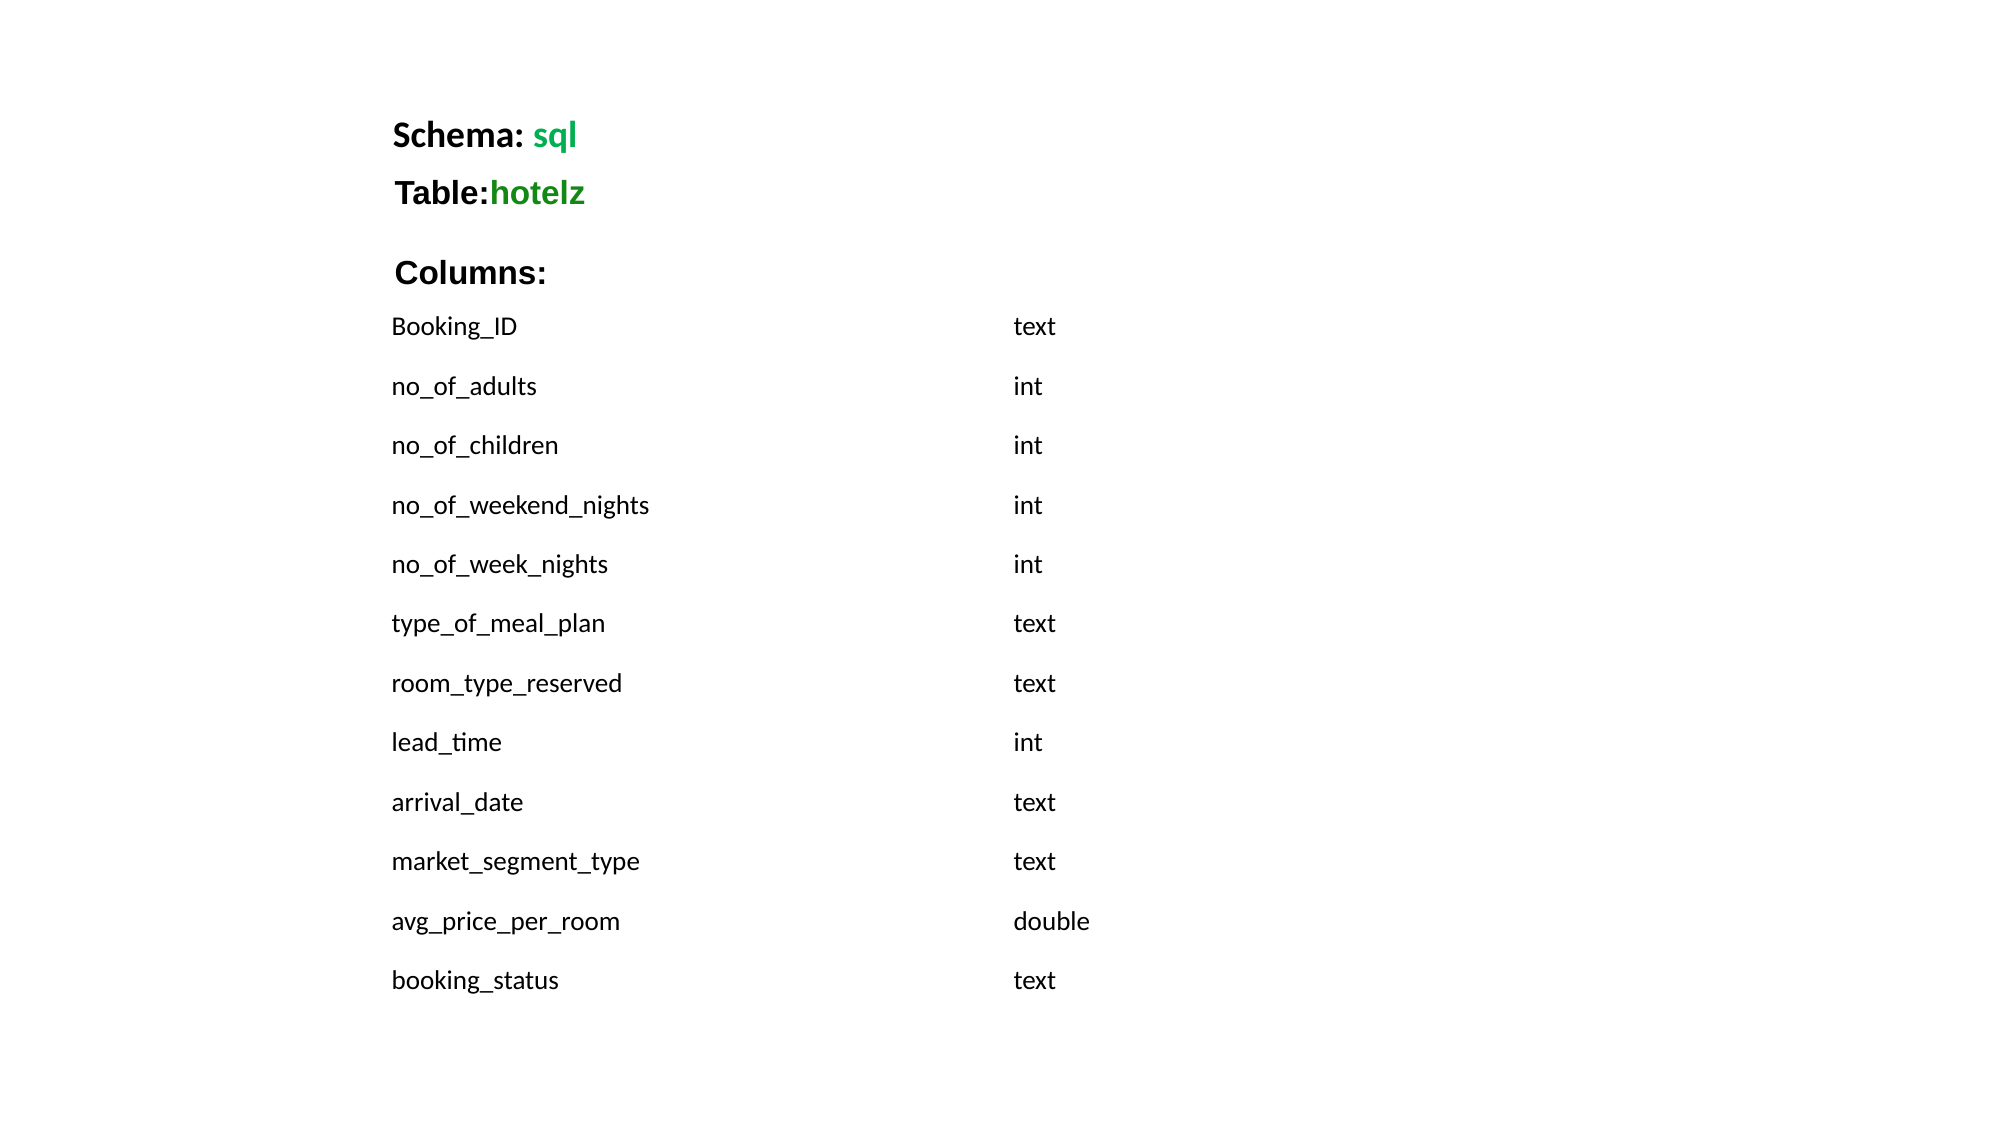

Schema: sql
Table:hotelz
Columns:
| Booking\_ID | text |
| --- | --- |
| no\_of\_adults | int |
| no\_of\_children | int |
| no\_of\_weekend\_nights | int |
| no\_of\_week\_nights | int |
| type\_of\_meal\_plan | text |
| room\_type\_reserved | text |
| lead\_time | int |
| arrival\_date | text |
| market\_segment\_type | text |
| avg\_price\_per\_room | double |
| booking\_status | text |